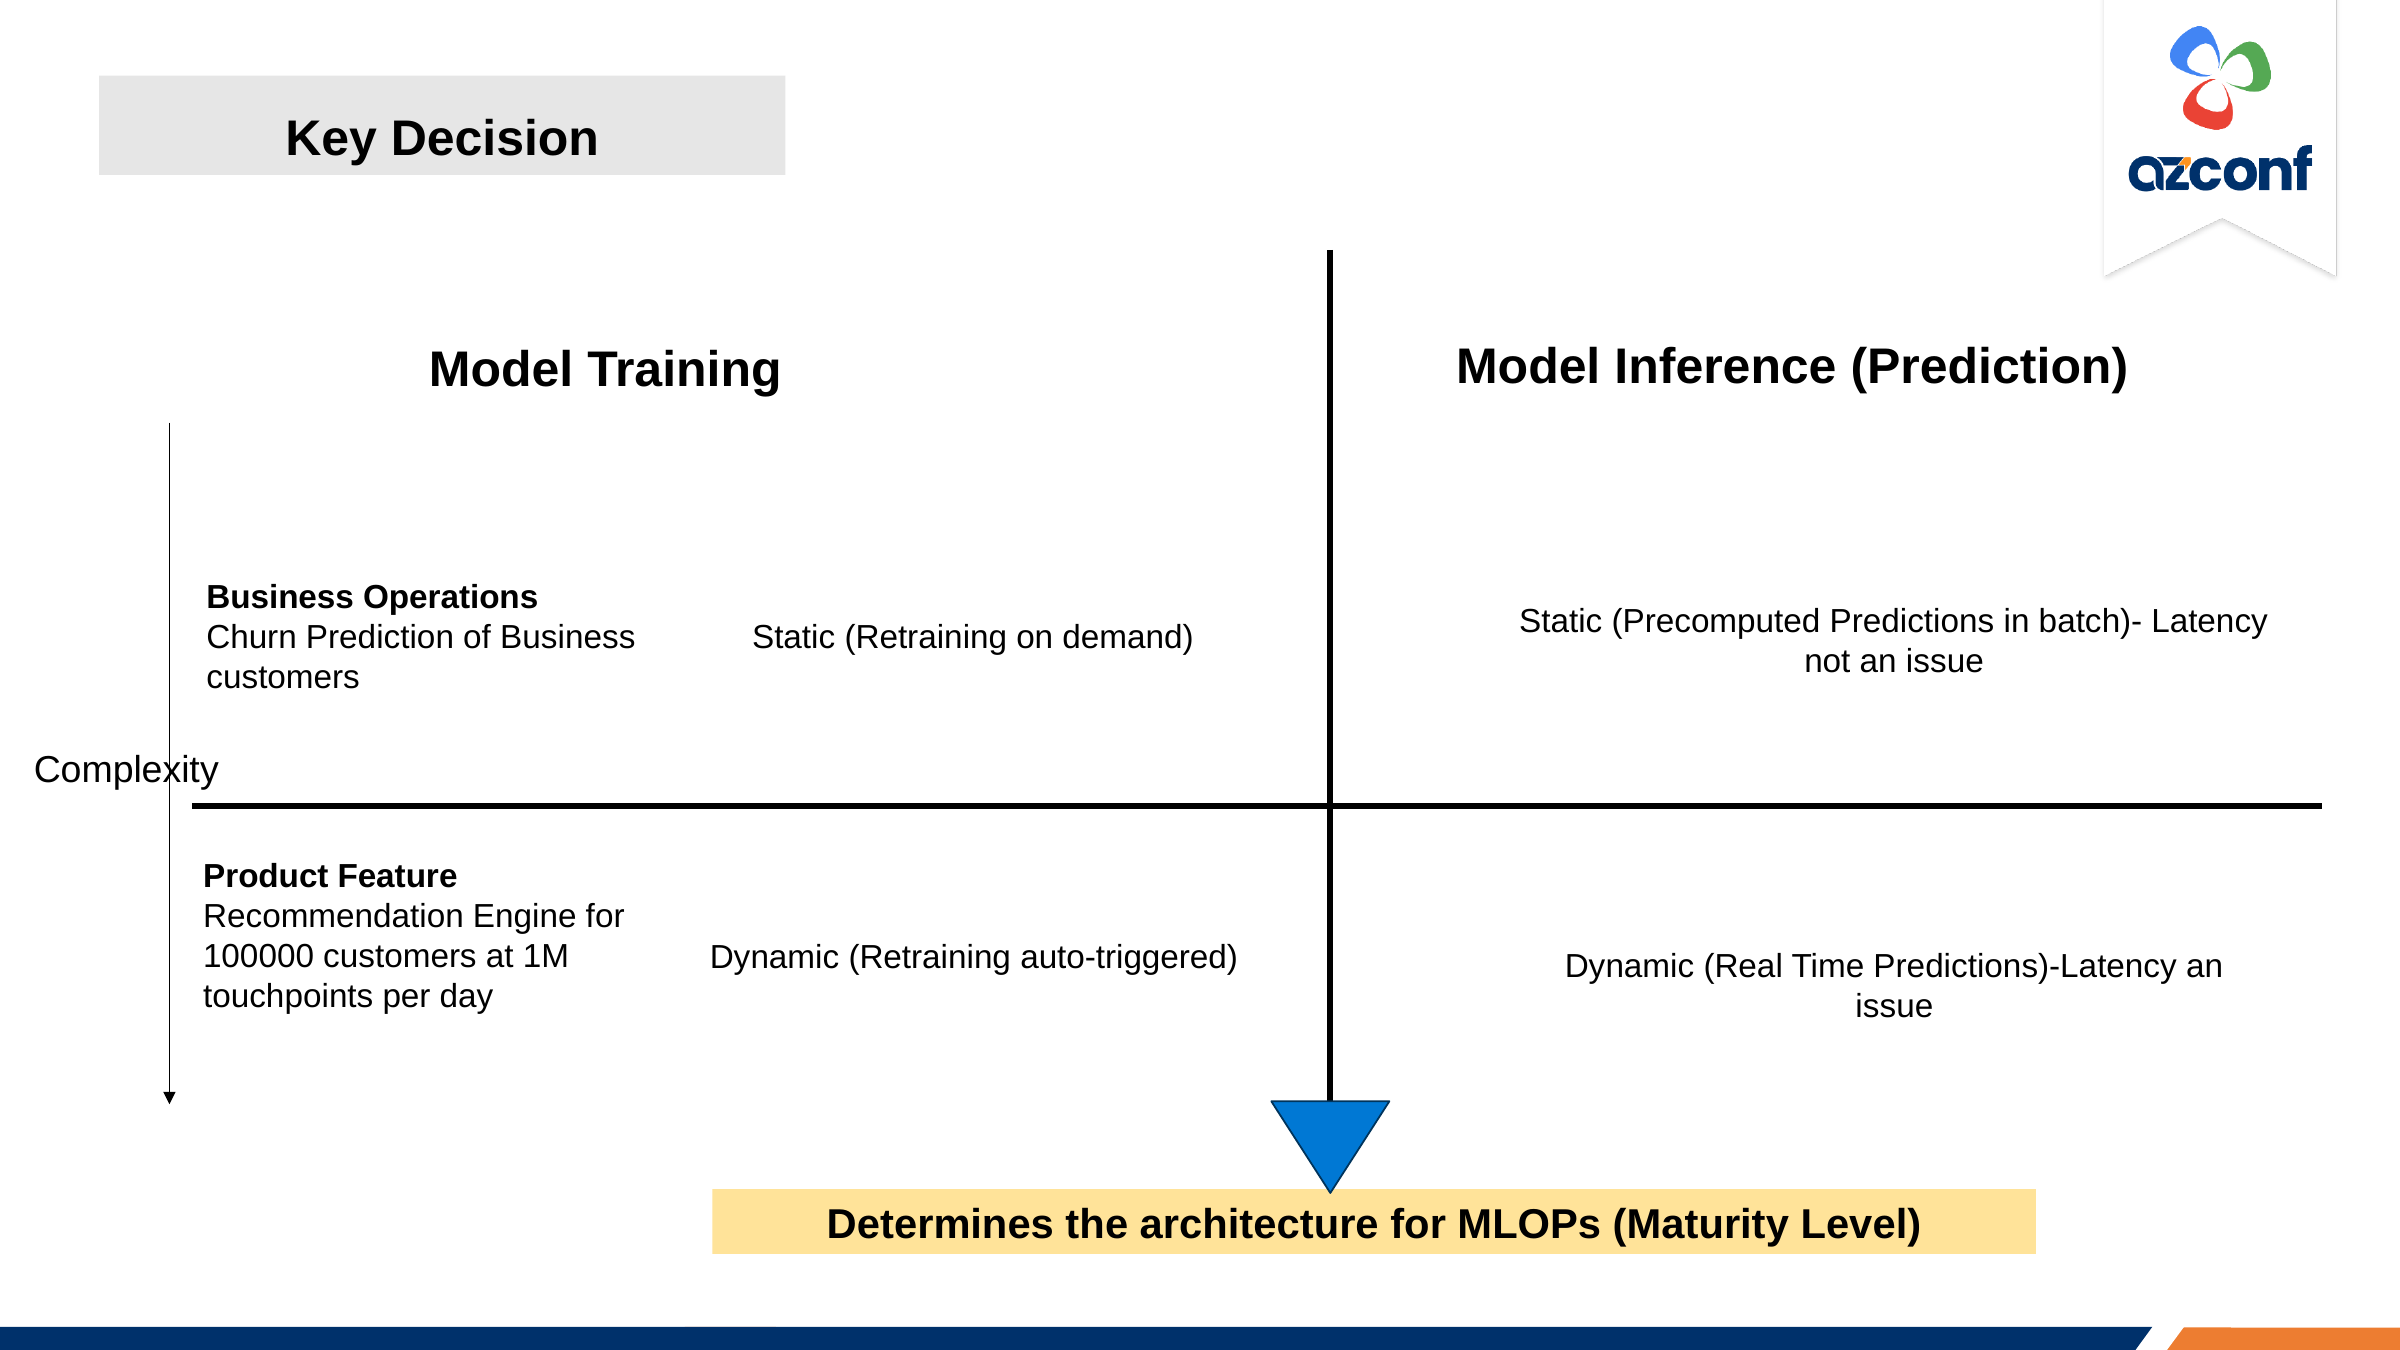

Key Decision
Model Training
Model Inference (Prediction)
Business Operations
Churn Prediction of Business customers
Static (Precomputed Predictions in batch)- Latency not an issue
Static (Retraining on demand)
Complexity
Product Feature
Recommendation Engine for 100000 customers at 1M touchpoints per day

Dynamic (Retraining auto-triggered)
Dynamic (Real Time Predictions)-Latency an issue

Determines the architecture for MLOPs (Maturity Level)